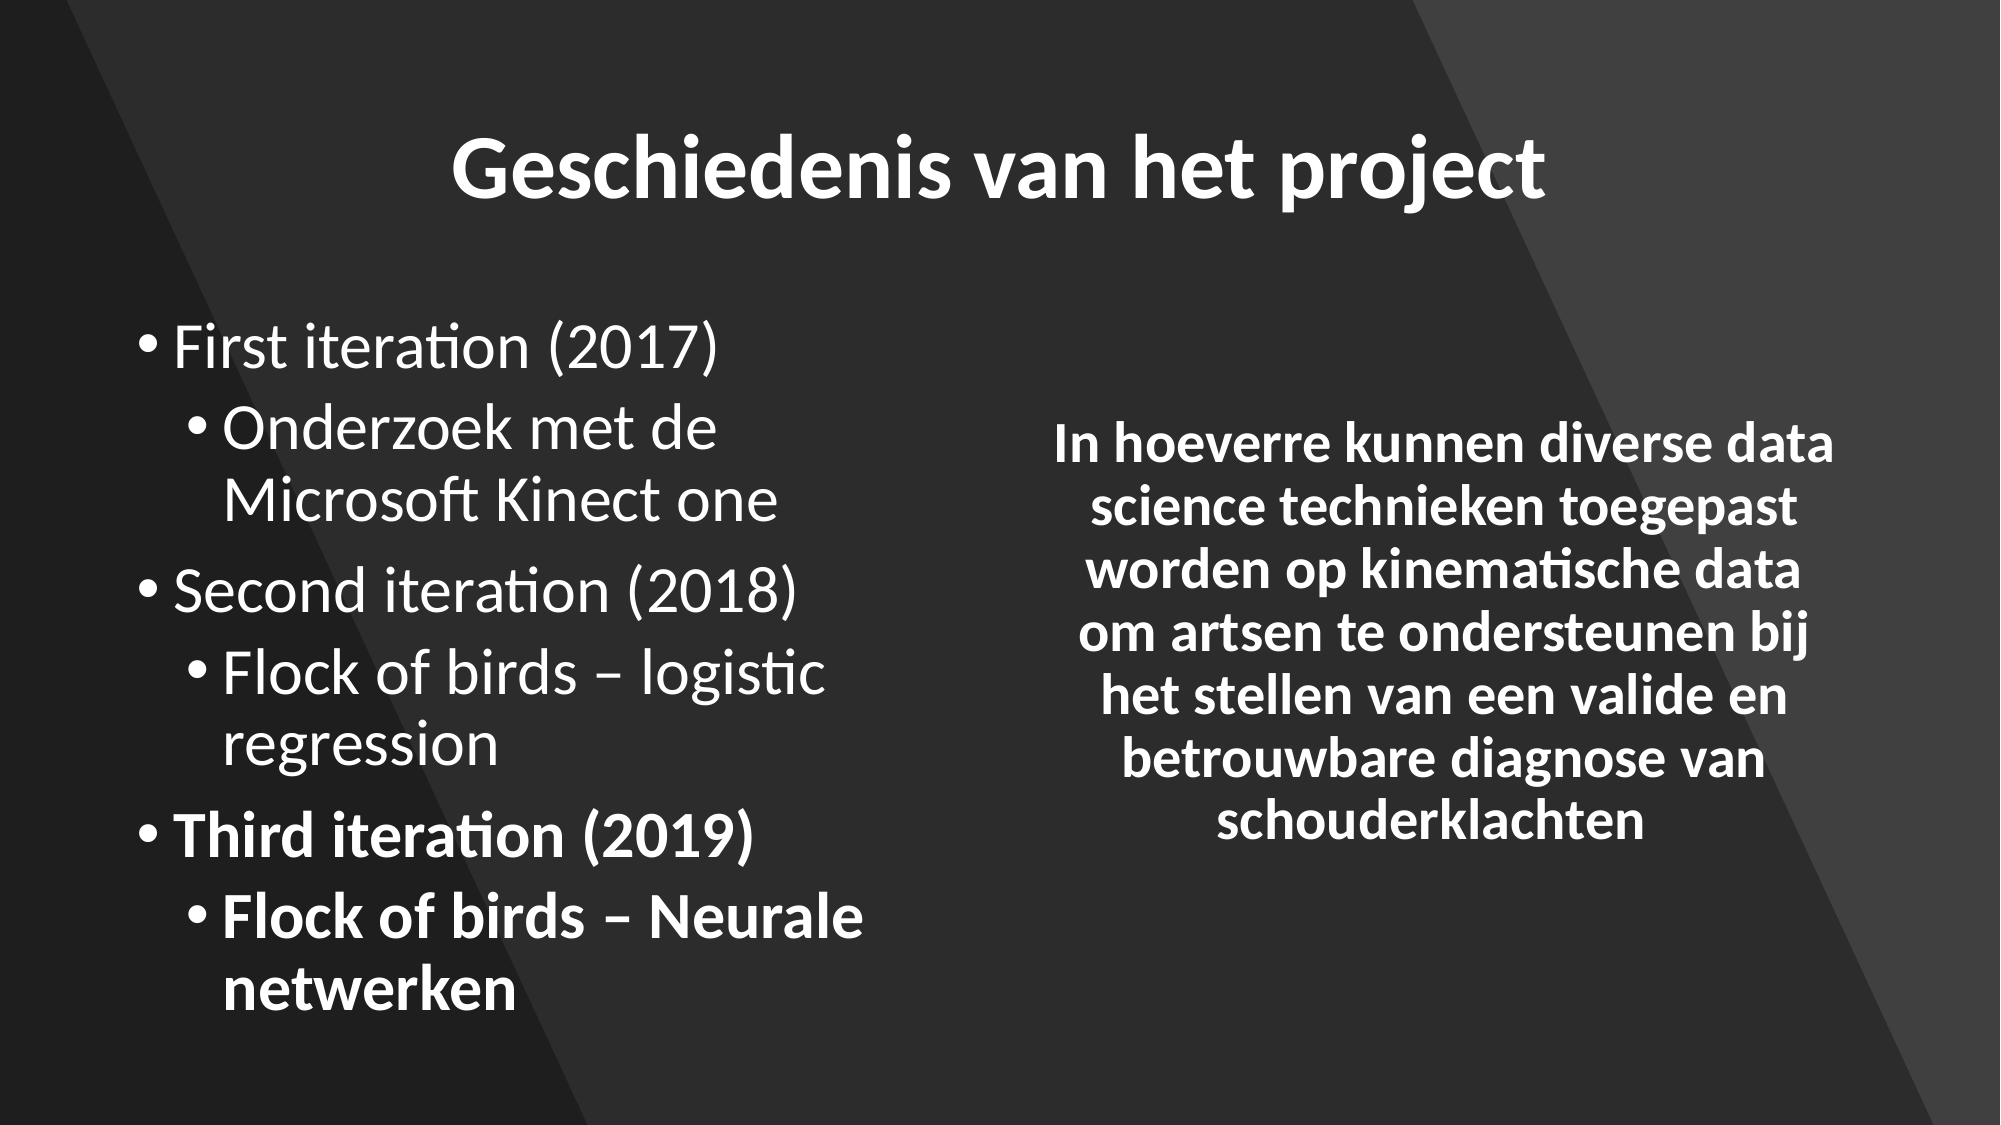

# Geschiedenis van het project

In hoeverre kunnen diverse data science technieken toegepast worden op kinematische data om artsen te ondersteunen bij het stellen van een valide en betrouwbare diagnose van schouderklachten

First iteration (2017)
Onderzoek met de Microsoft Kinect one
Second iteration (2018)
Flock of birds – logistic regression
Third iteration (2019)
Flock of birds – Neurale netwerken